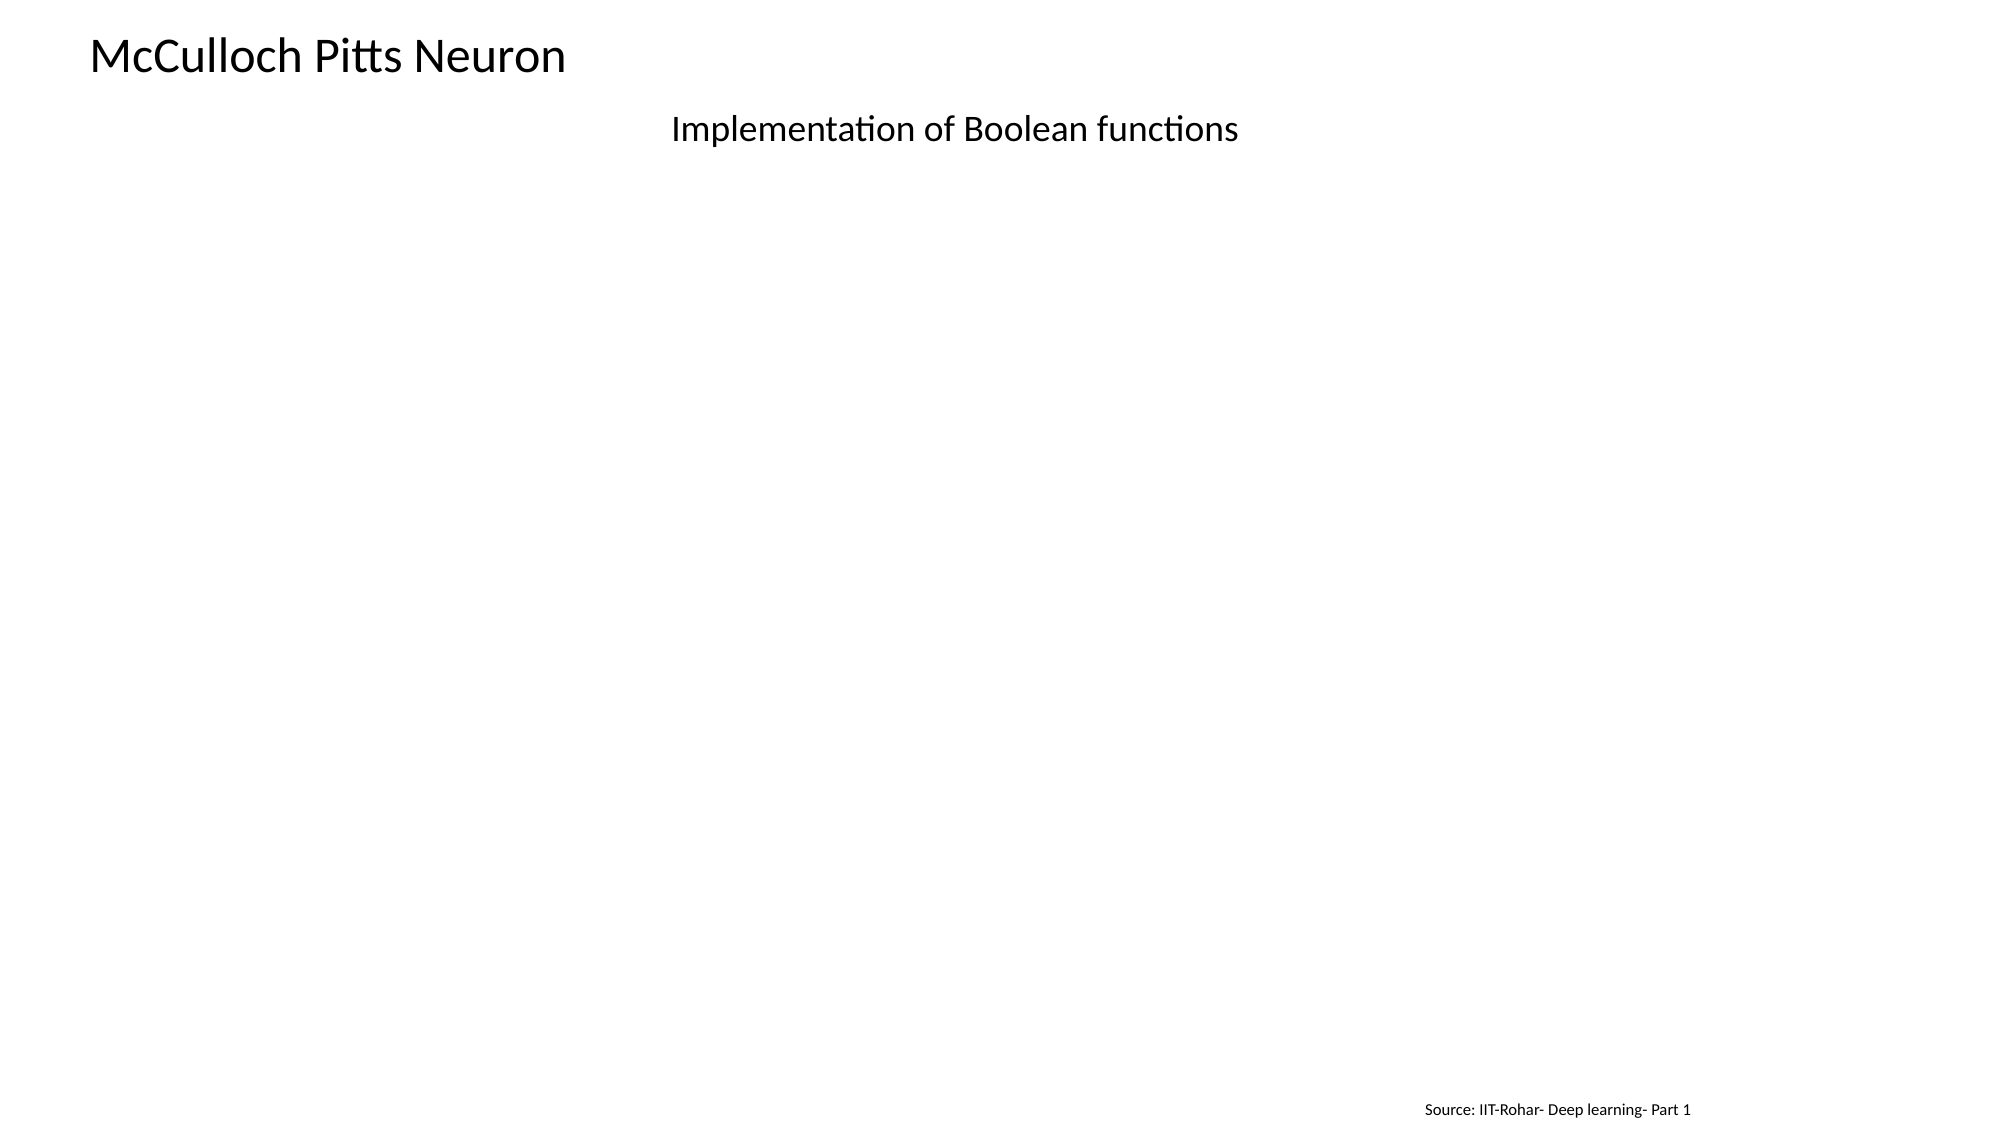

# McCulloch Pitts Neuron
Implementation of Boolean functions
Source: IIT-Rohar- Deep learning- Part 1